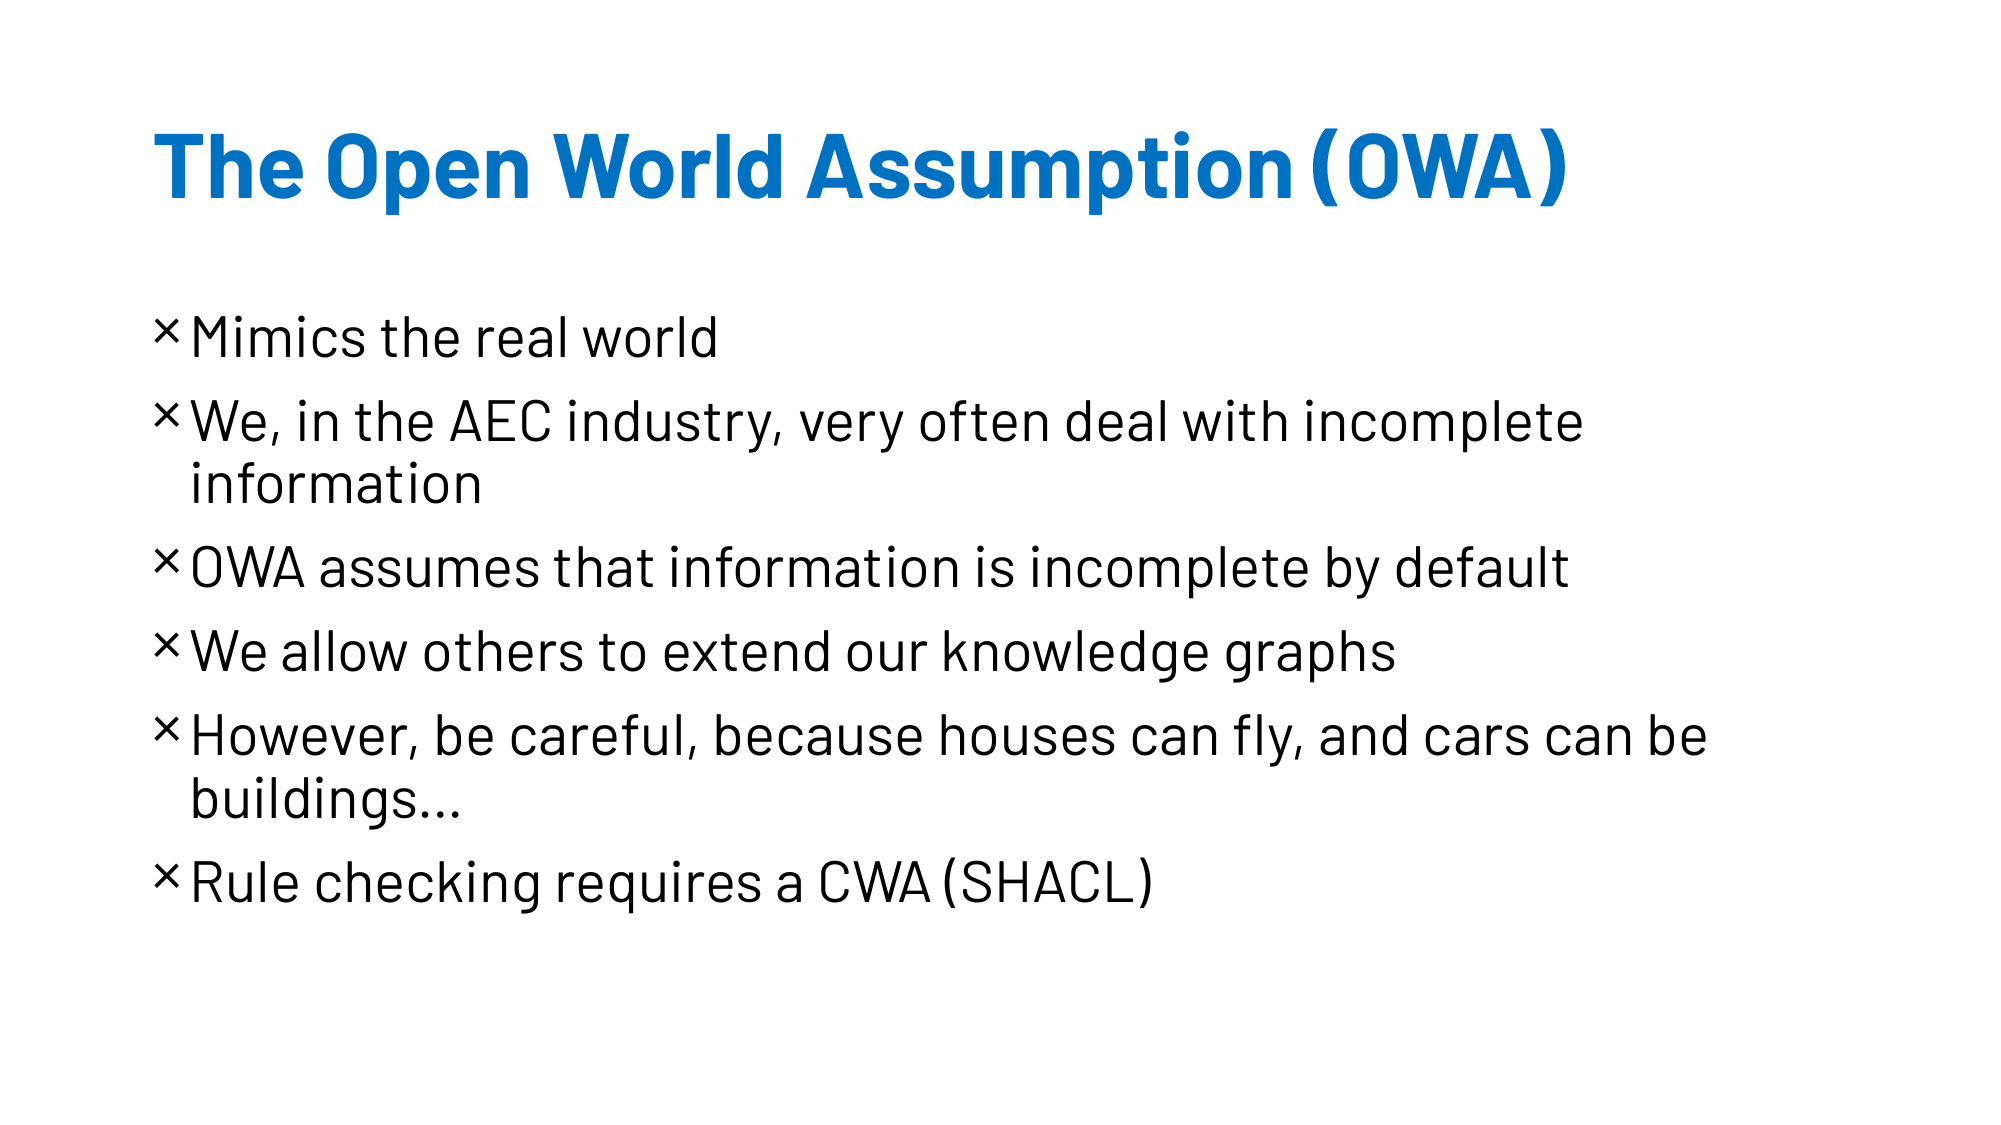

# The Open World Assumption (OWA)
Mimics the real world
We, in the AEC industry, very often deal with incomplete information
OWA assumes that information is incomplete by default
We allow others to extend our knowledge graphs
However, be careful, because houses can fly, and cars can be buildings…
Rule checking requires a CWA (SHACL)